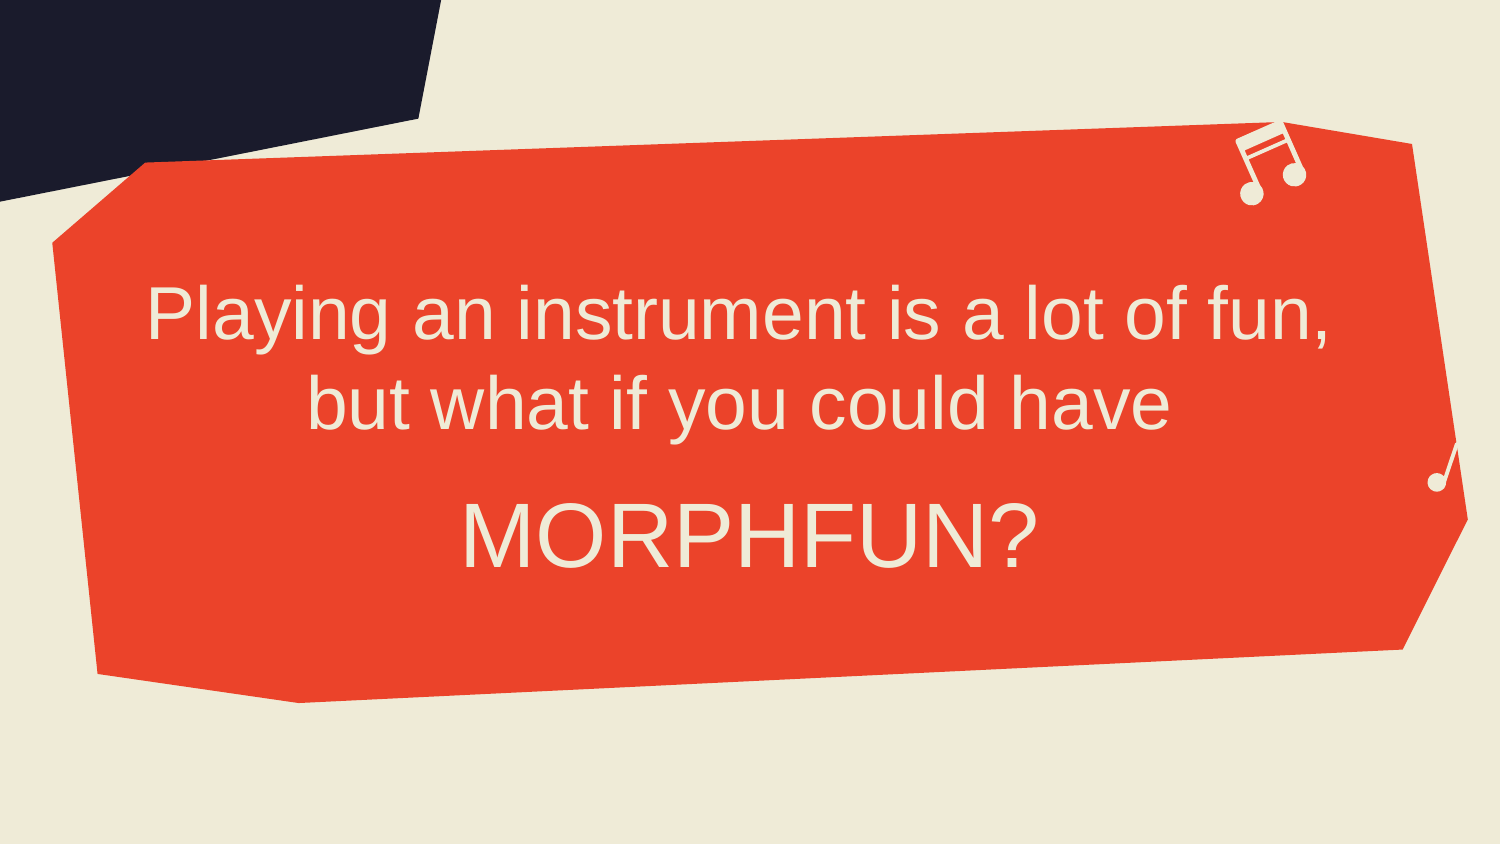

# Playing an instrument is a lot of fun, but what if you could have
MORPHFUN?